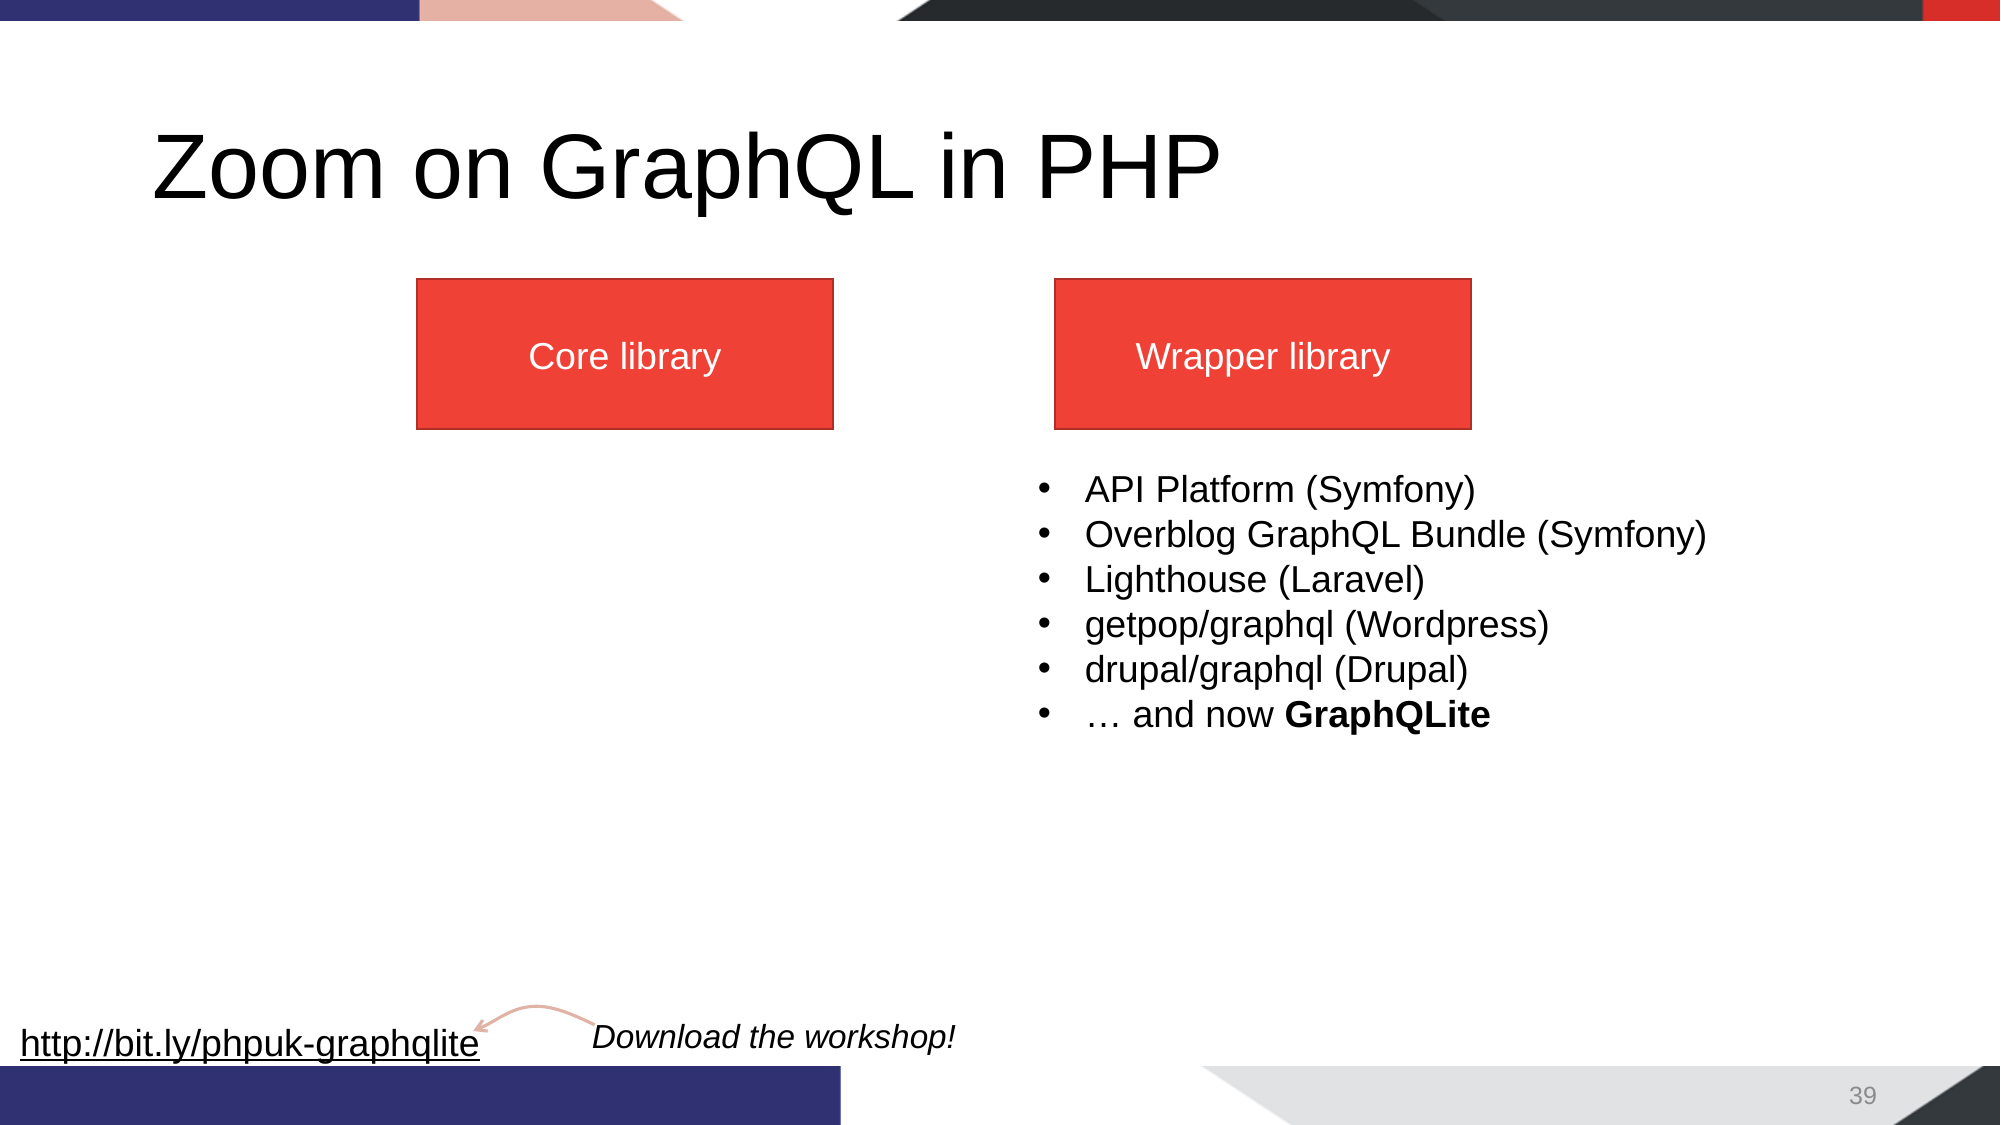

# Zoom on GraphQL in PHP
Core library
Wrapper library
API Platform (Symfony)
Overblog GraphQL Bundle (Symfony)
Lighthouse (Laravel)
getpop/graphql (Wordpress)
drupal/graphql (Drupal)
… and now GraphQLite

39